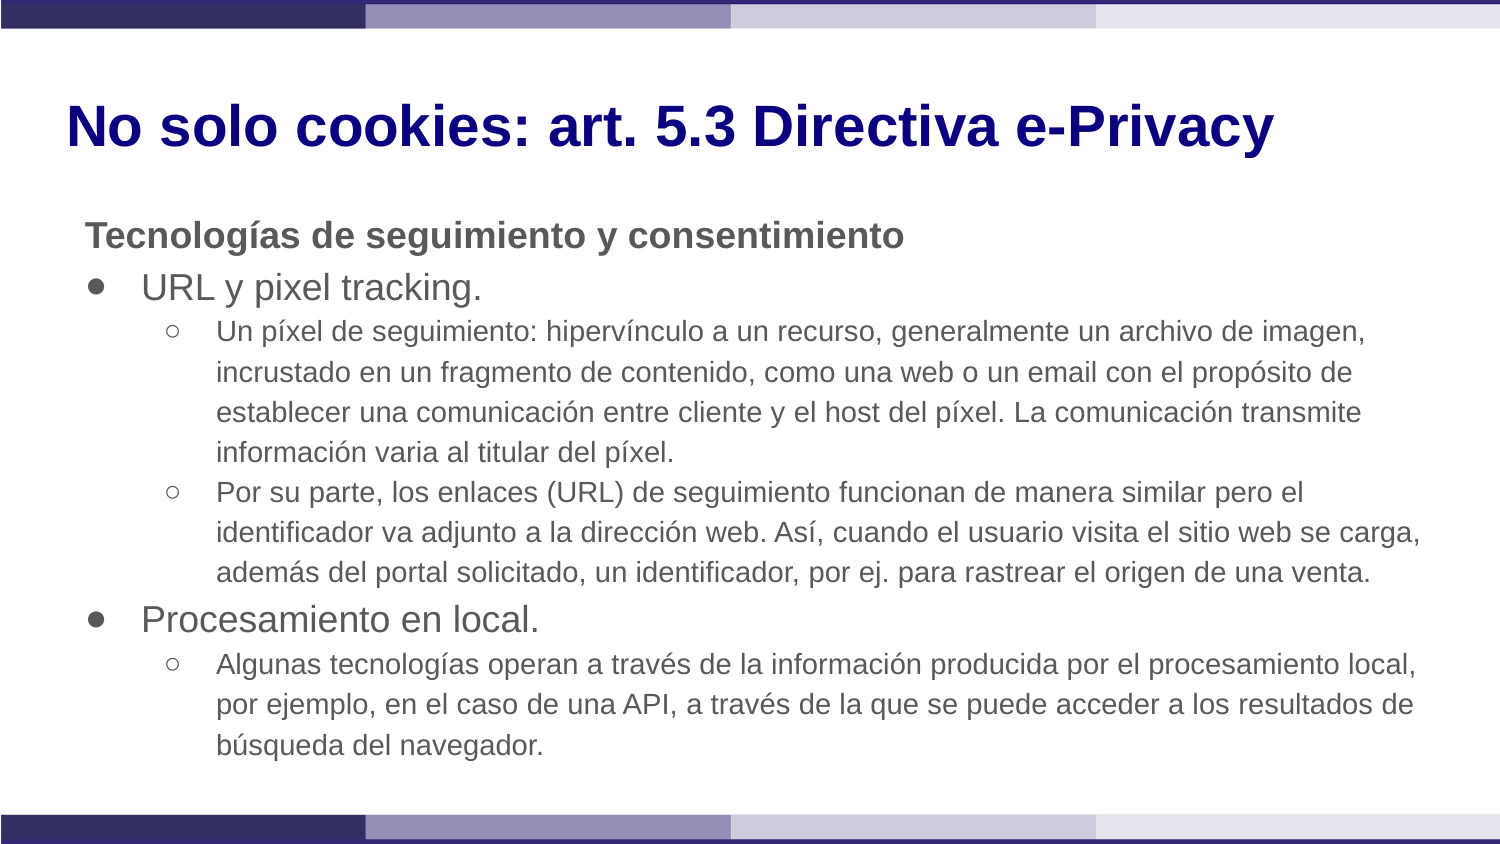

# No solo cookies: art. 5.3 Directiva e-Privacy
Tecnologías de seguimiento y consentimiento
URL y pixel tracking.
Un píxel de seguimiento: hipervínculo a un recurso, generalmente un archivo de imagen, incrustado en un fragmento de contenido, como una web o un email con el propósito de establecer una comunicación entre cliente y el host del píxel. La comunicación transmite información varia al titular del píxel.
Por su parte, los enlaces (URL) de seguimiento funcionan de manera similar pero el identificador va adjunto a la dirección web. Así, cuando el usuario visita el sitio web se carga, además del portal solicitado, un identificador, por ej. para rastrear el origen de una venta.
Procesamiento en local.
Algunas tecnologías operan a través de la información producida por el procesamiento local, por ejemplo, en el caso de una API, a través de la que se puede acceder a los resultados de búsqueda del navegador.